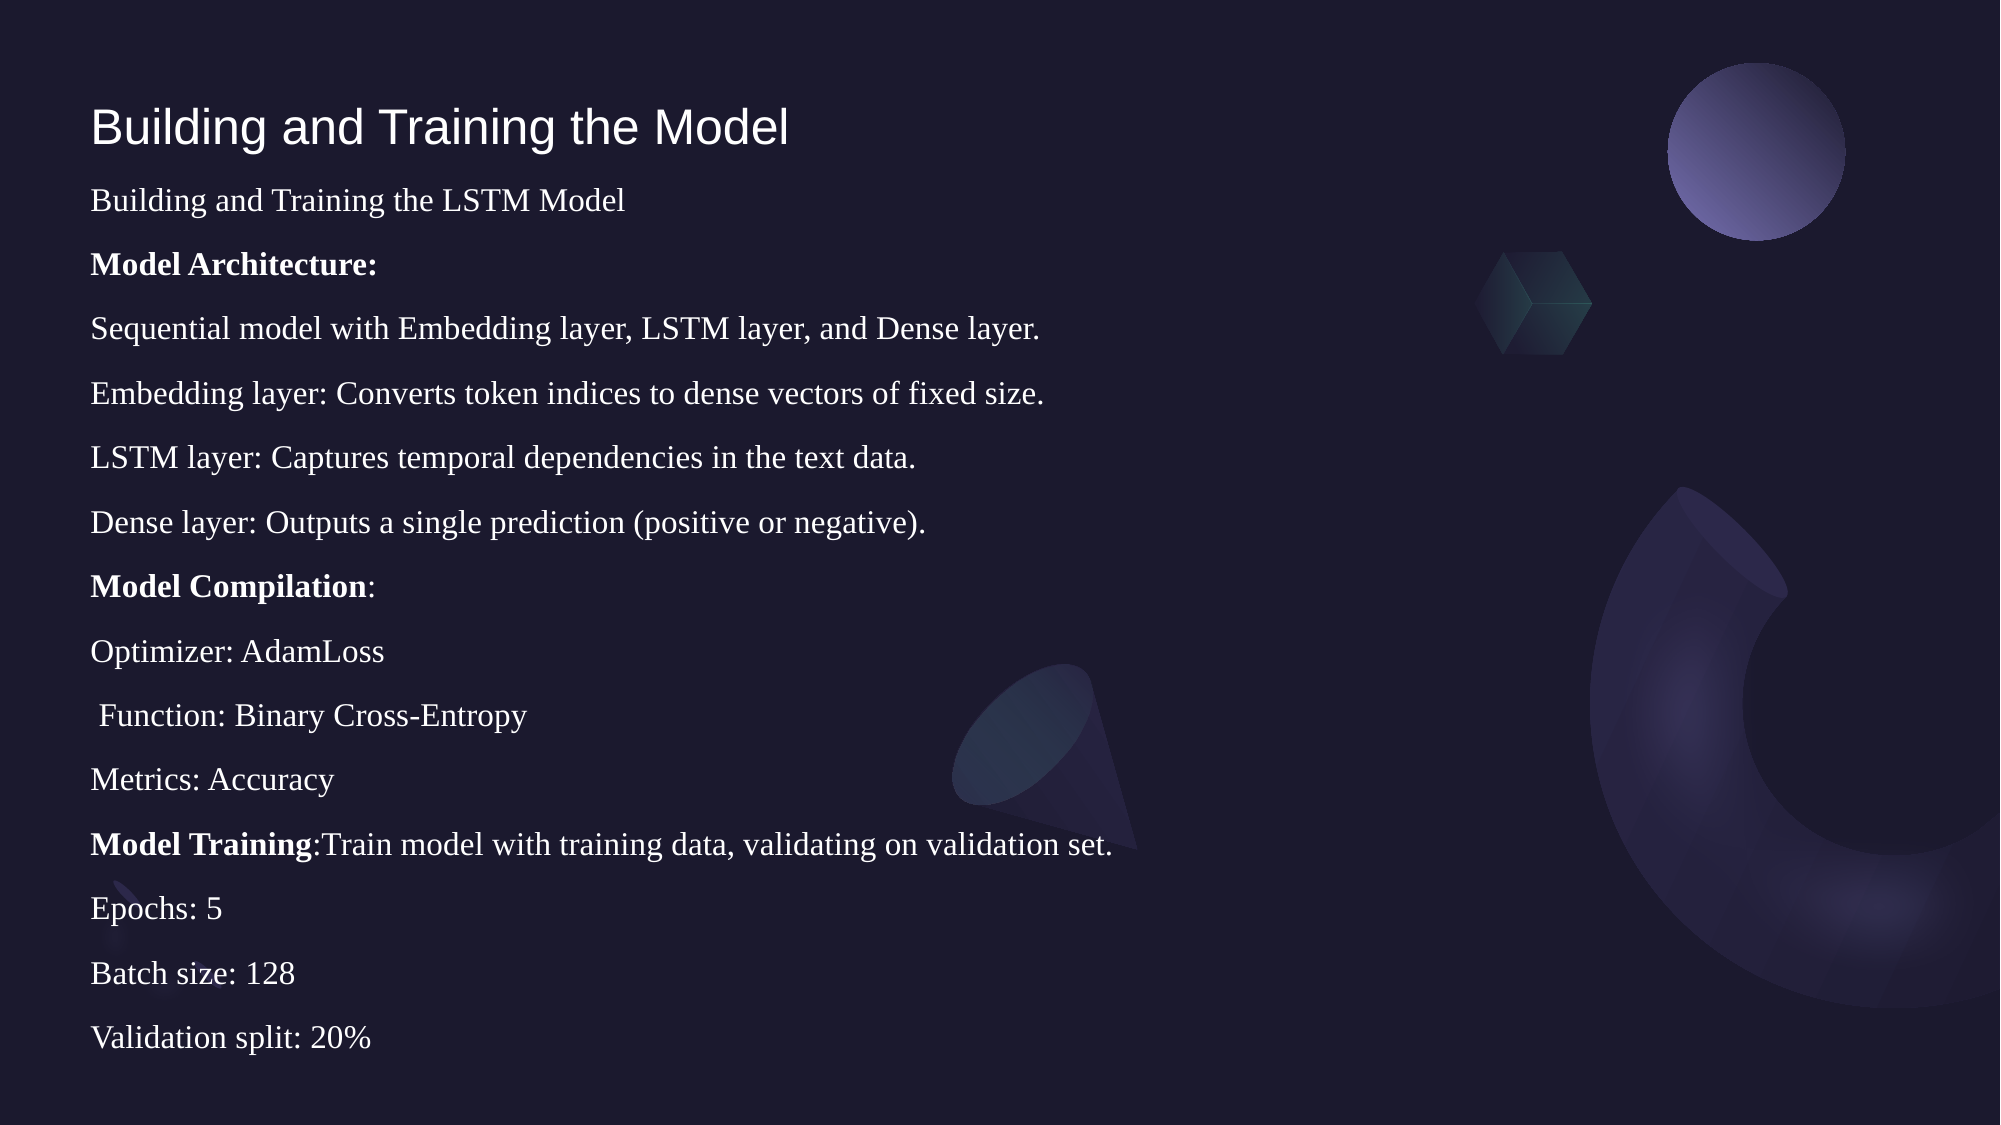

# Building and Training the Model
Building and Training the LSTM Model
Model Architecture:
Sequential model with Embedding layer, LSTM layer, and Dense layer.
Embedding layer: Converts token indices to dense vectors of fixed size.
LSTM layer: Captures temporal dependencies in the text data.
Dense layer: Outputs a single prediction (positive or negative).
Model Compilation:
Optimizer: AdamLoss
 Function: Binary Cross-Entropy
Metrics: Accuracy
Model Training:Train model with training data, validating on validation set.
Epochs: 5
Batch size: 128
Validation split: 20%